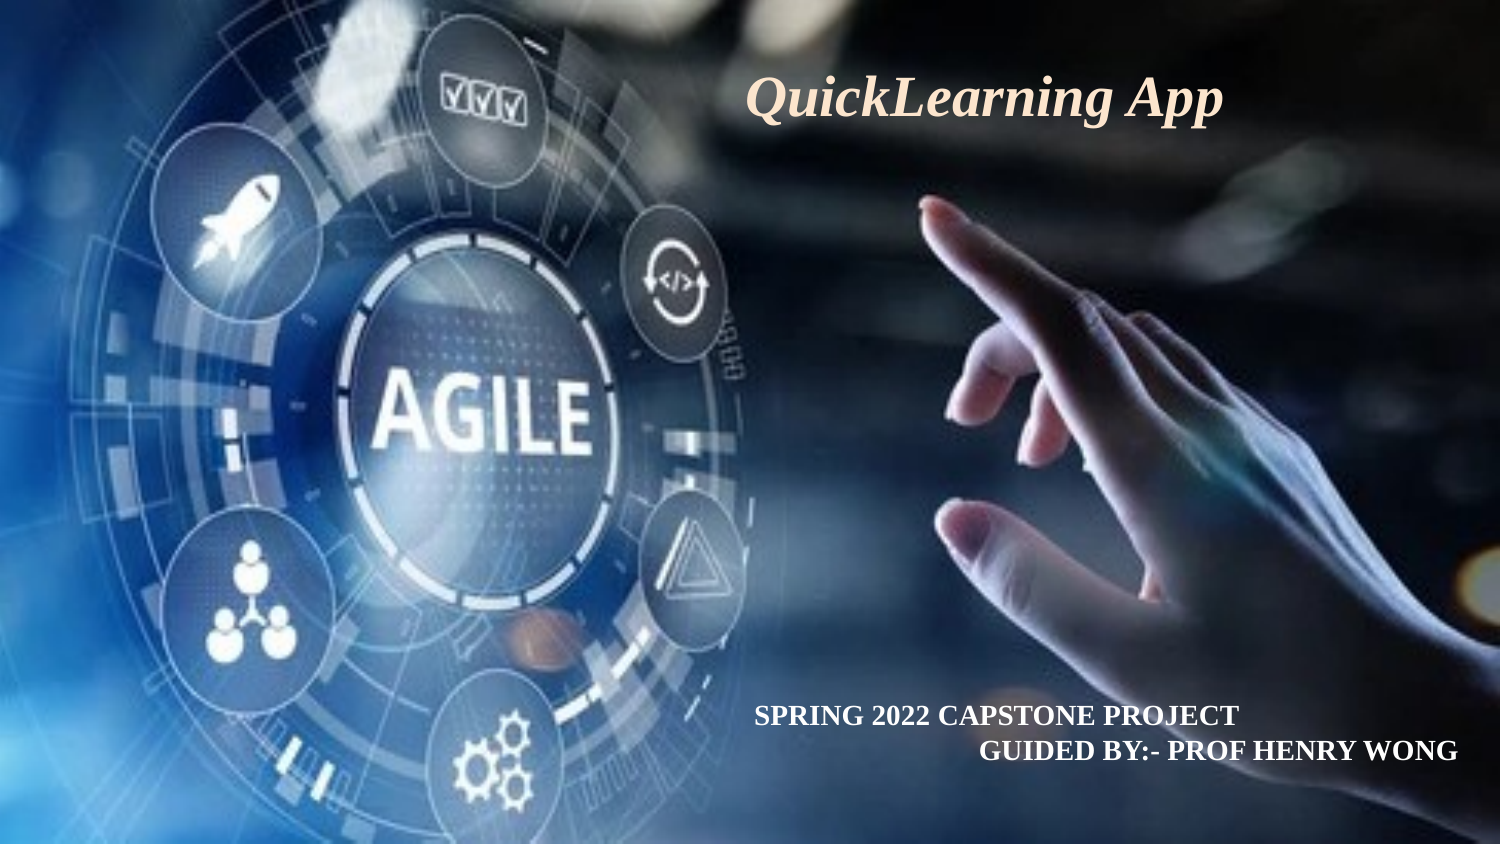

QuickLearning App
                             SPRING 2022 CAPSTONE PROJECT
                                                            GUIDED BY:- PROF HENRY WONG